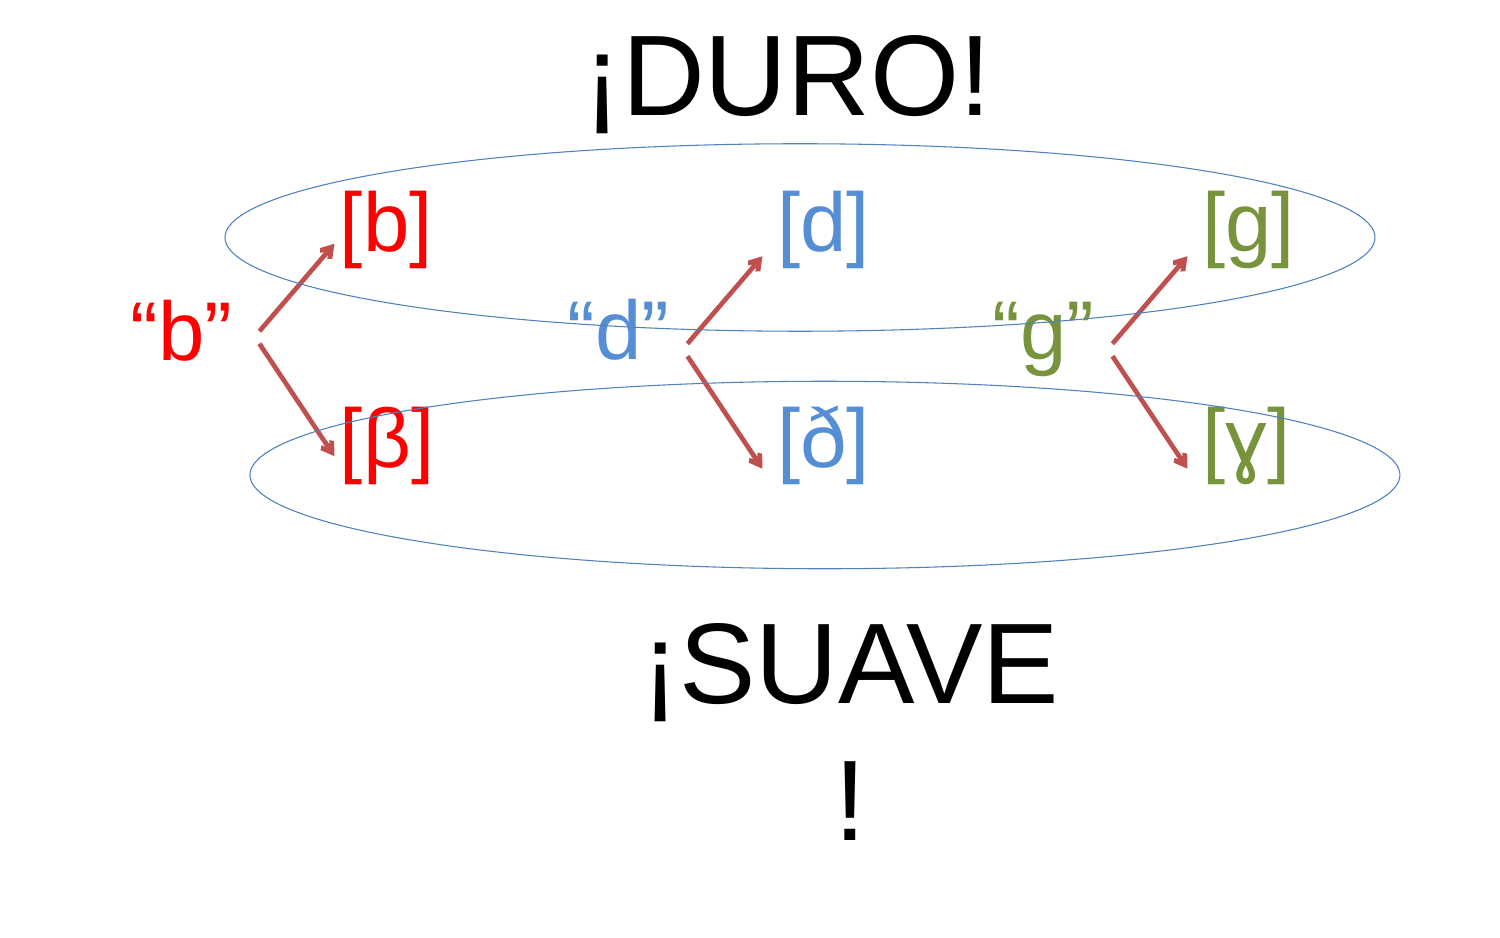

¡DURO!

|  | [d] |
| --- | --- |
| “d” |  |
|  | [ð] |
|  | [g] |
| --- | --- |
| “g” |  |
|  | [ɣ] |
|  | [b] |
| --- | --- |
| “b” |  |
|  | [β] |

¡SUAVE!